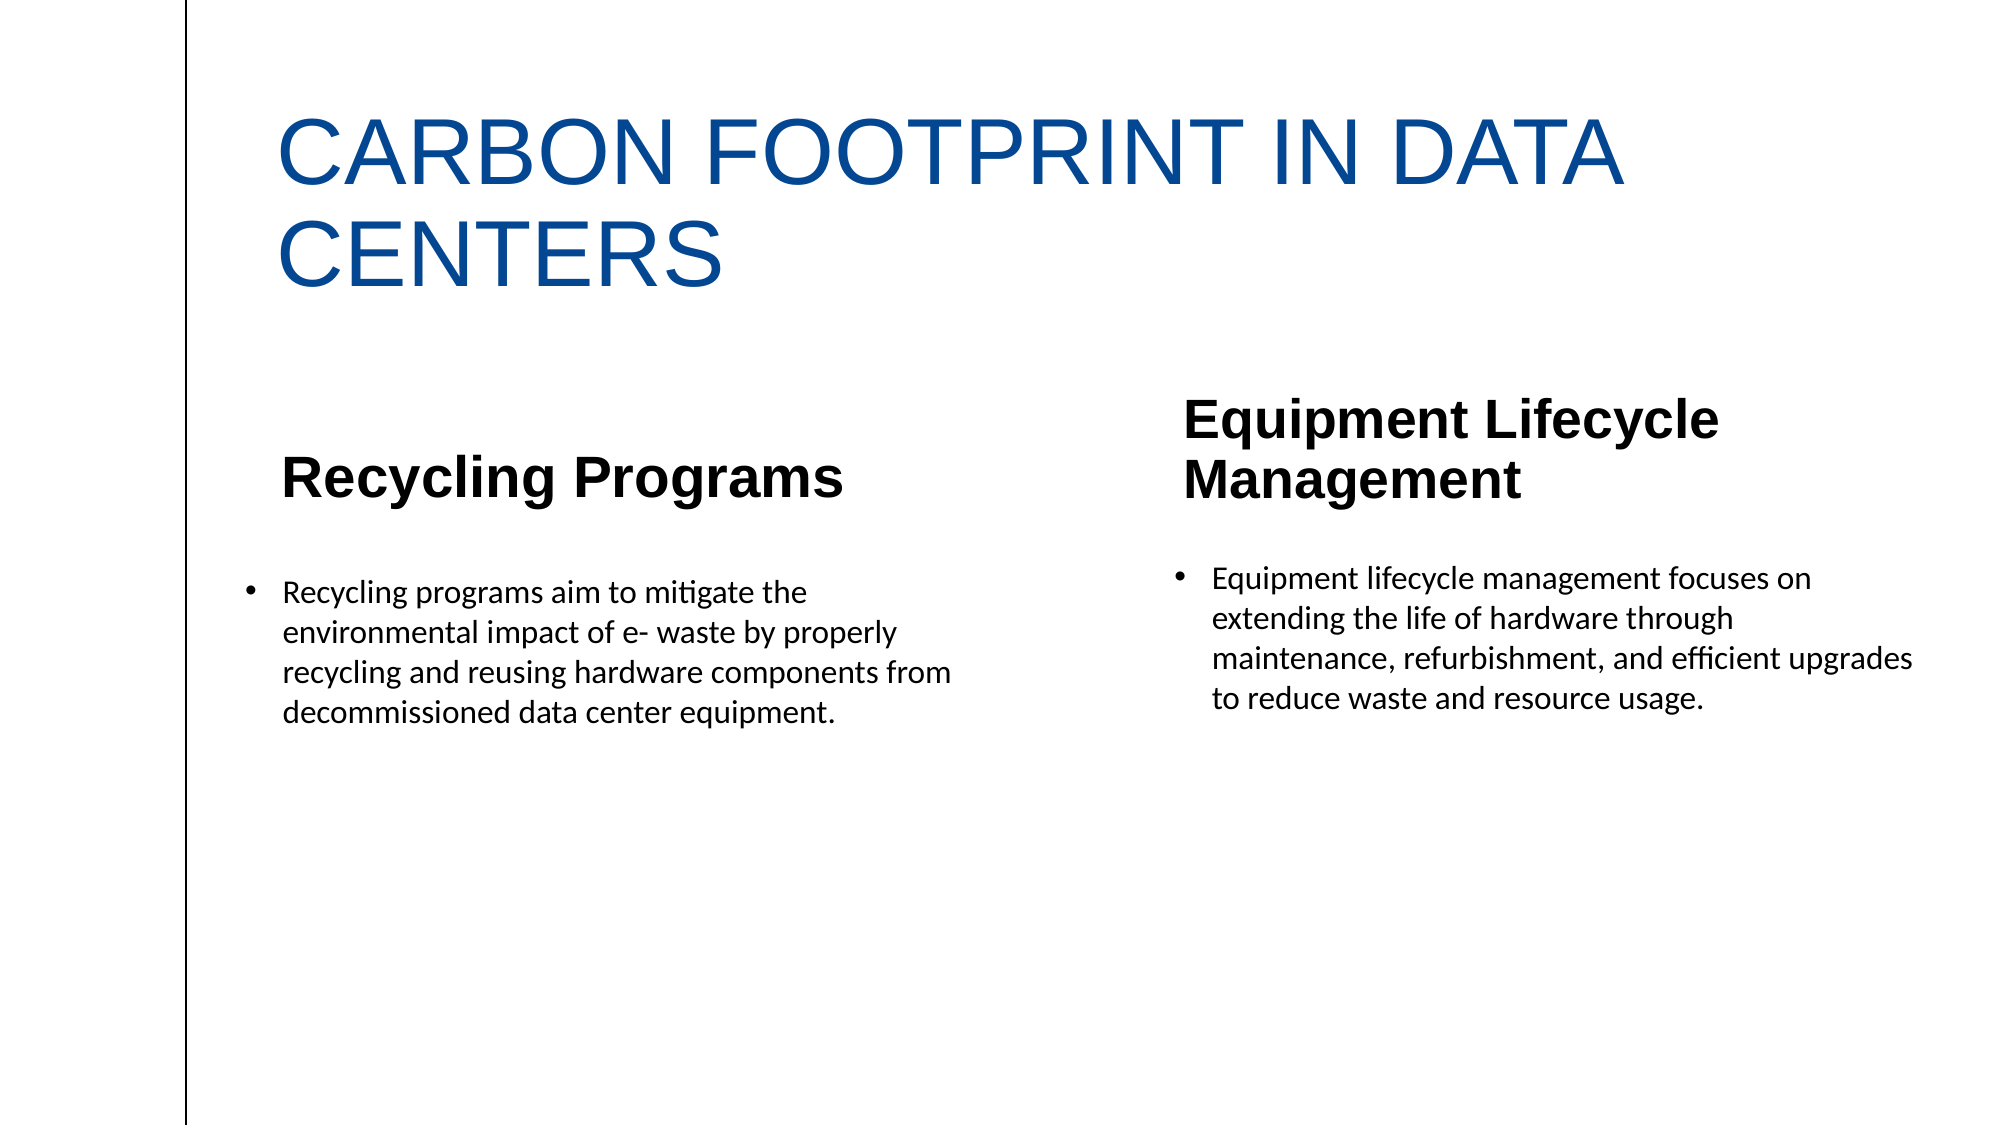

# Carbon Footprint in Data Centers
Recycling Programs
Equipment Lifecycle Management
Equipment lifecycle management focuses on extending the life of hardware through maintenance, refurbishment, and efficient upgrades to reduce waste and resource usage.
Recycling programs aim to mitigate the environmental impact of e- waste by properly recycling and reusing hardware components from decommissioned data center equipment.